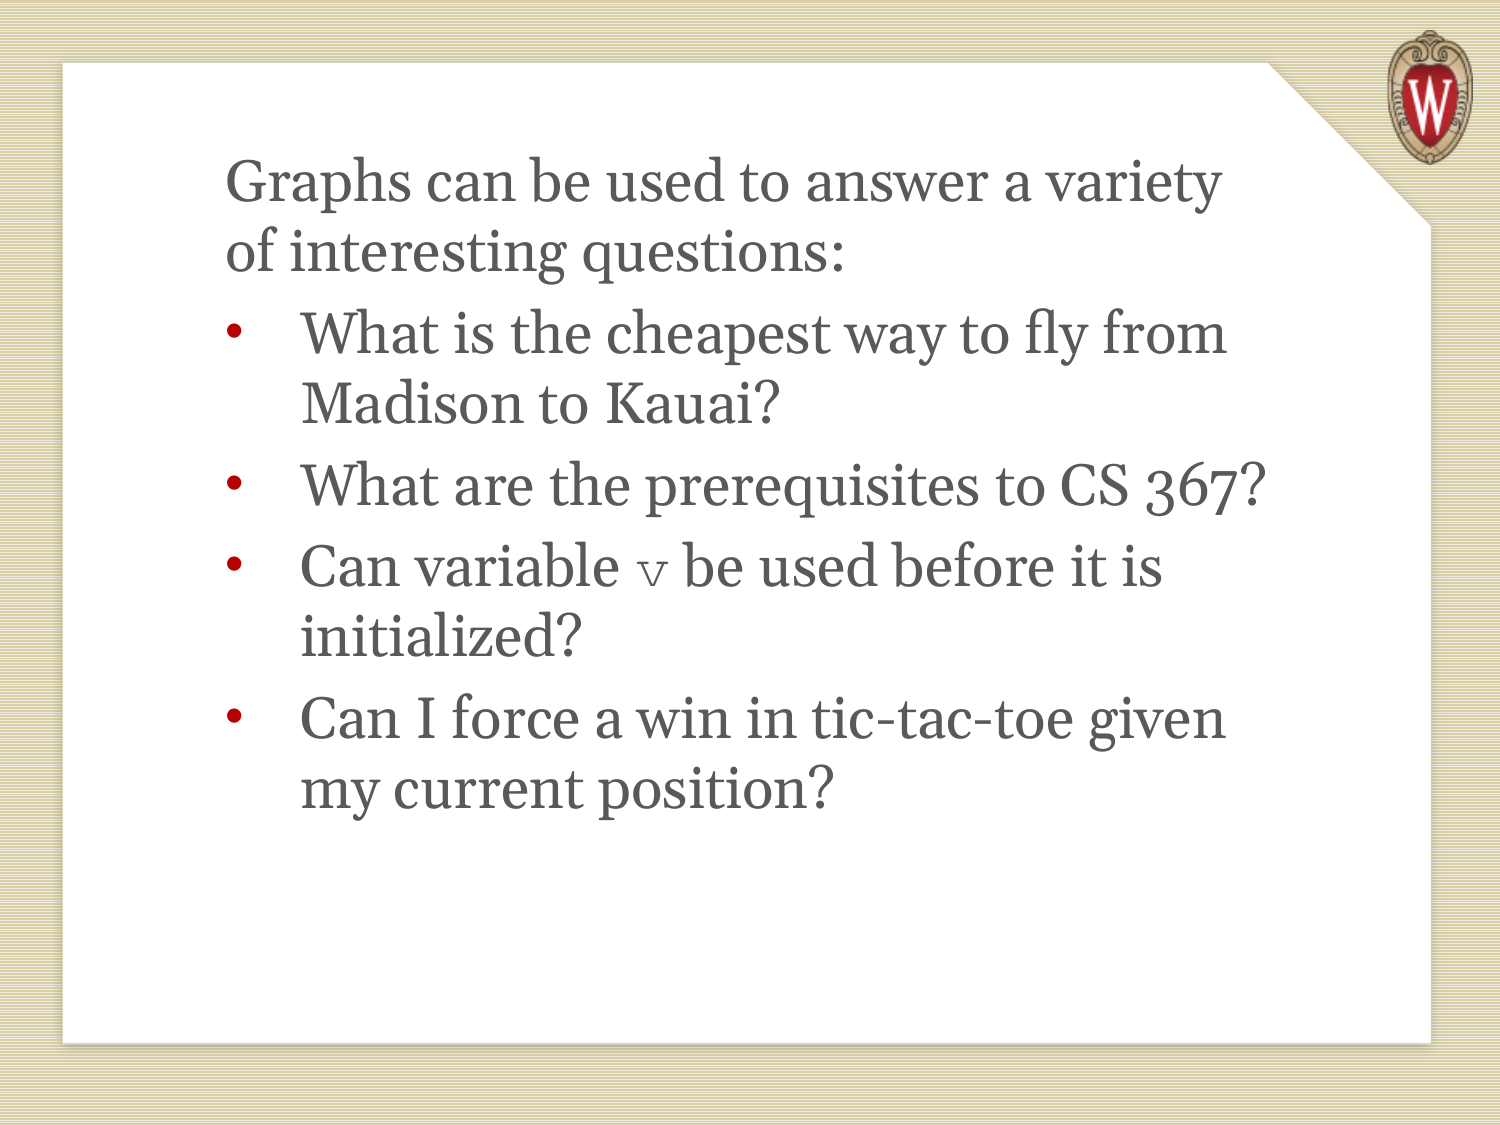

Graphs can be used to answer a variety of interesting questions:
What is the cheapest way to fly from Madison to Kauai?
What are the prerequisites to CS 367?
Can variable v be used before it is initialized?
Can I force a win in tic-tac-toe given my current position?